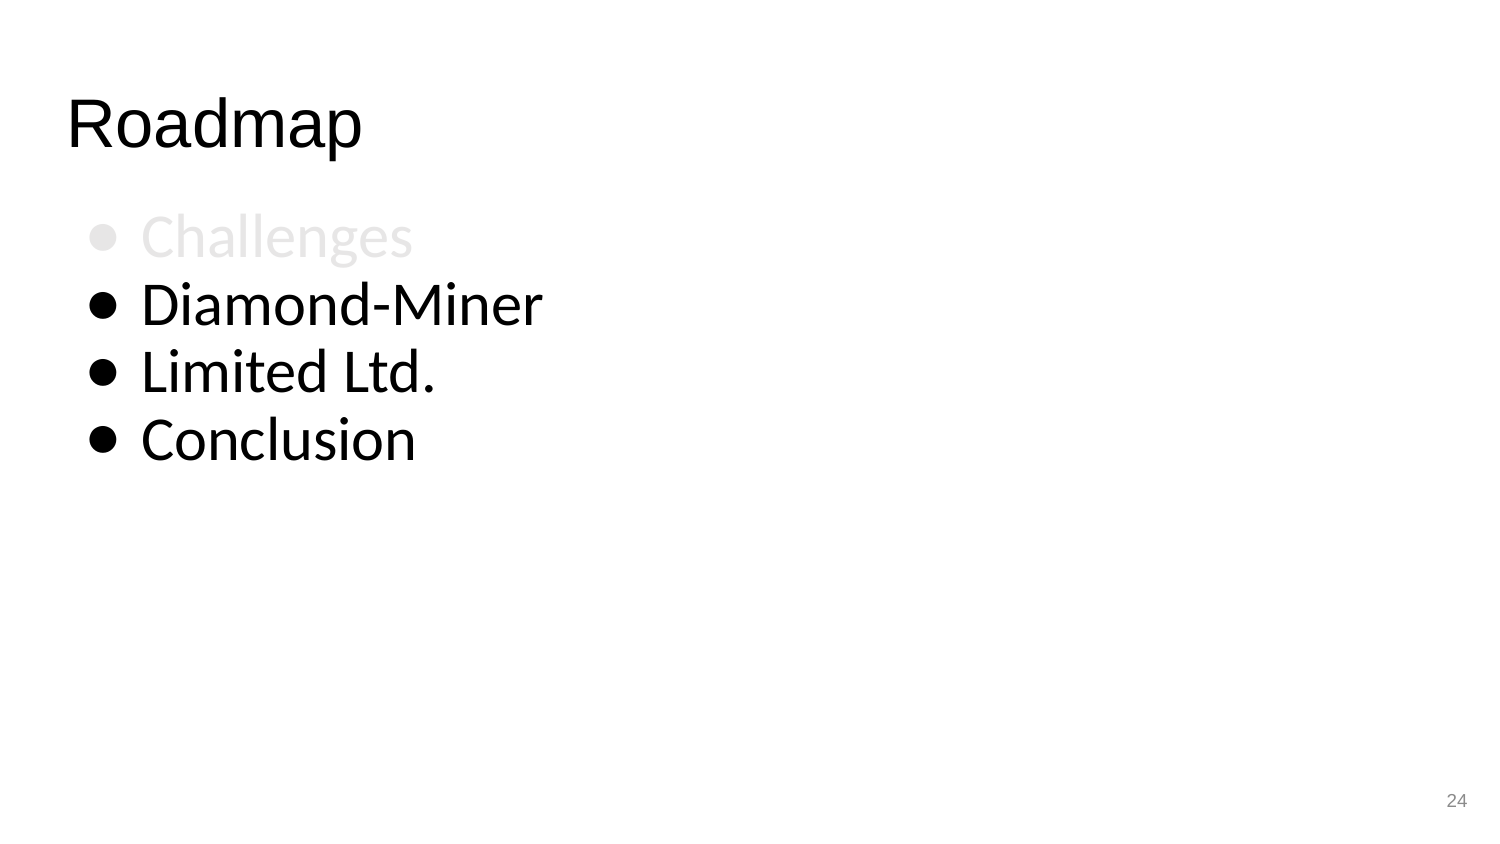

# Roadmap
Challenges
Diamond-Miner
Limited Ltd.
Conclusion

24